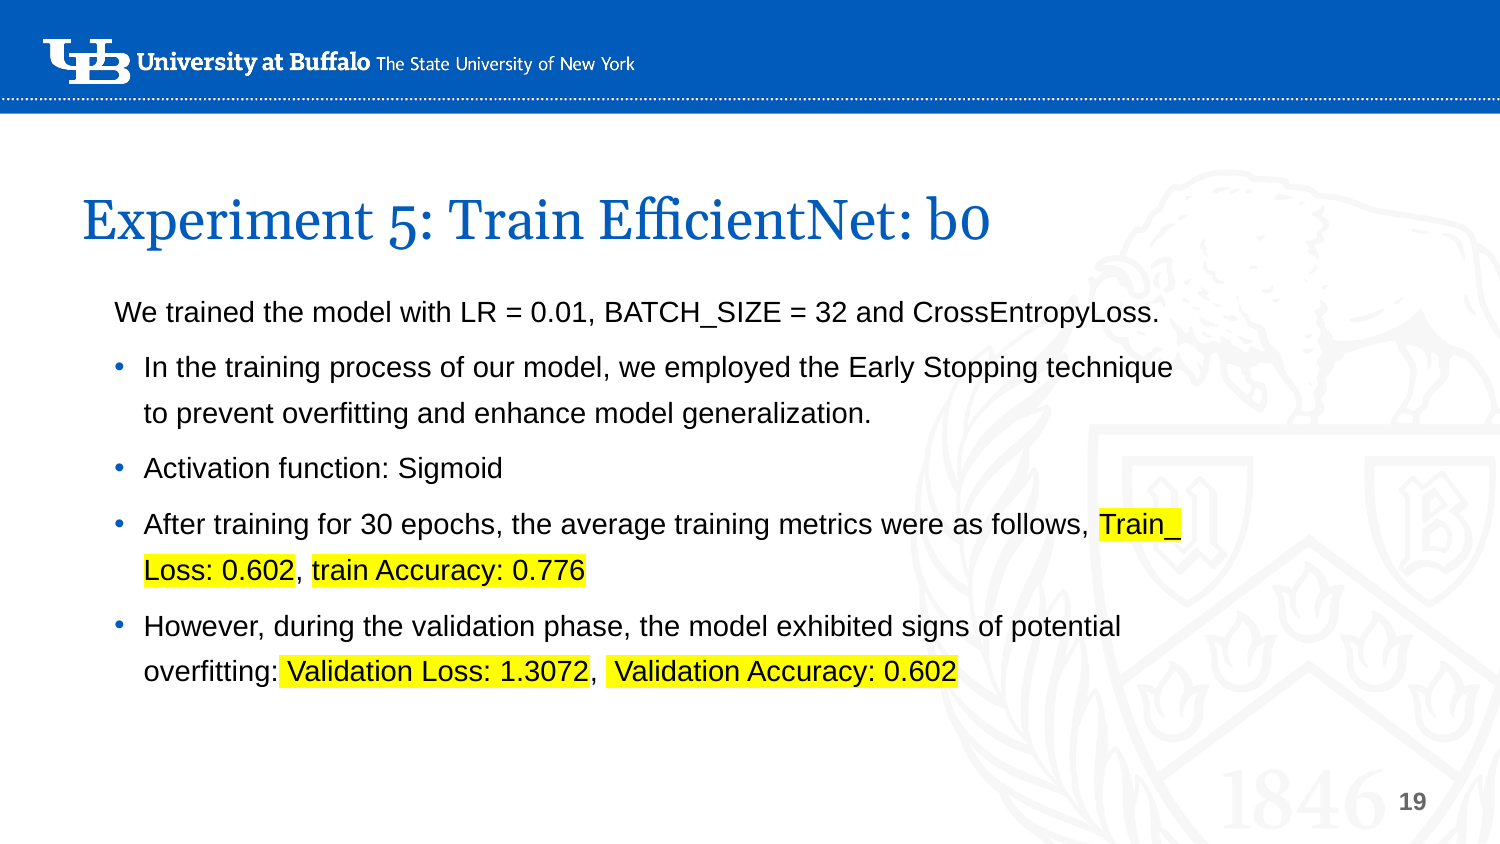

# Experiment 5: Train EfficientNet: b0
We trained the model with LR = 0.01, BATCH_SIZE = 32 and CrossEntropyLoss.
In the training process of our model, we employed the Early Stopping technique to prevent overfitting and enhance model generalization.
Activation function: Sigmoid
After training for 30 epochs, the average training metrics were as follows, Train_ Loss: 0.602, train Accuracy: 0.776
However, during the validation phase, the model exhibited signs of potential overfitting: Validation Loss: 1.3072,  Validation Accuracy: 0.602

19